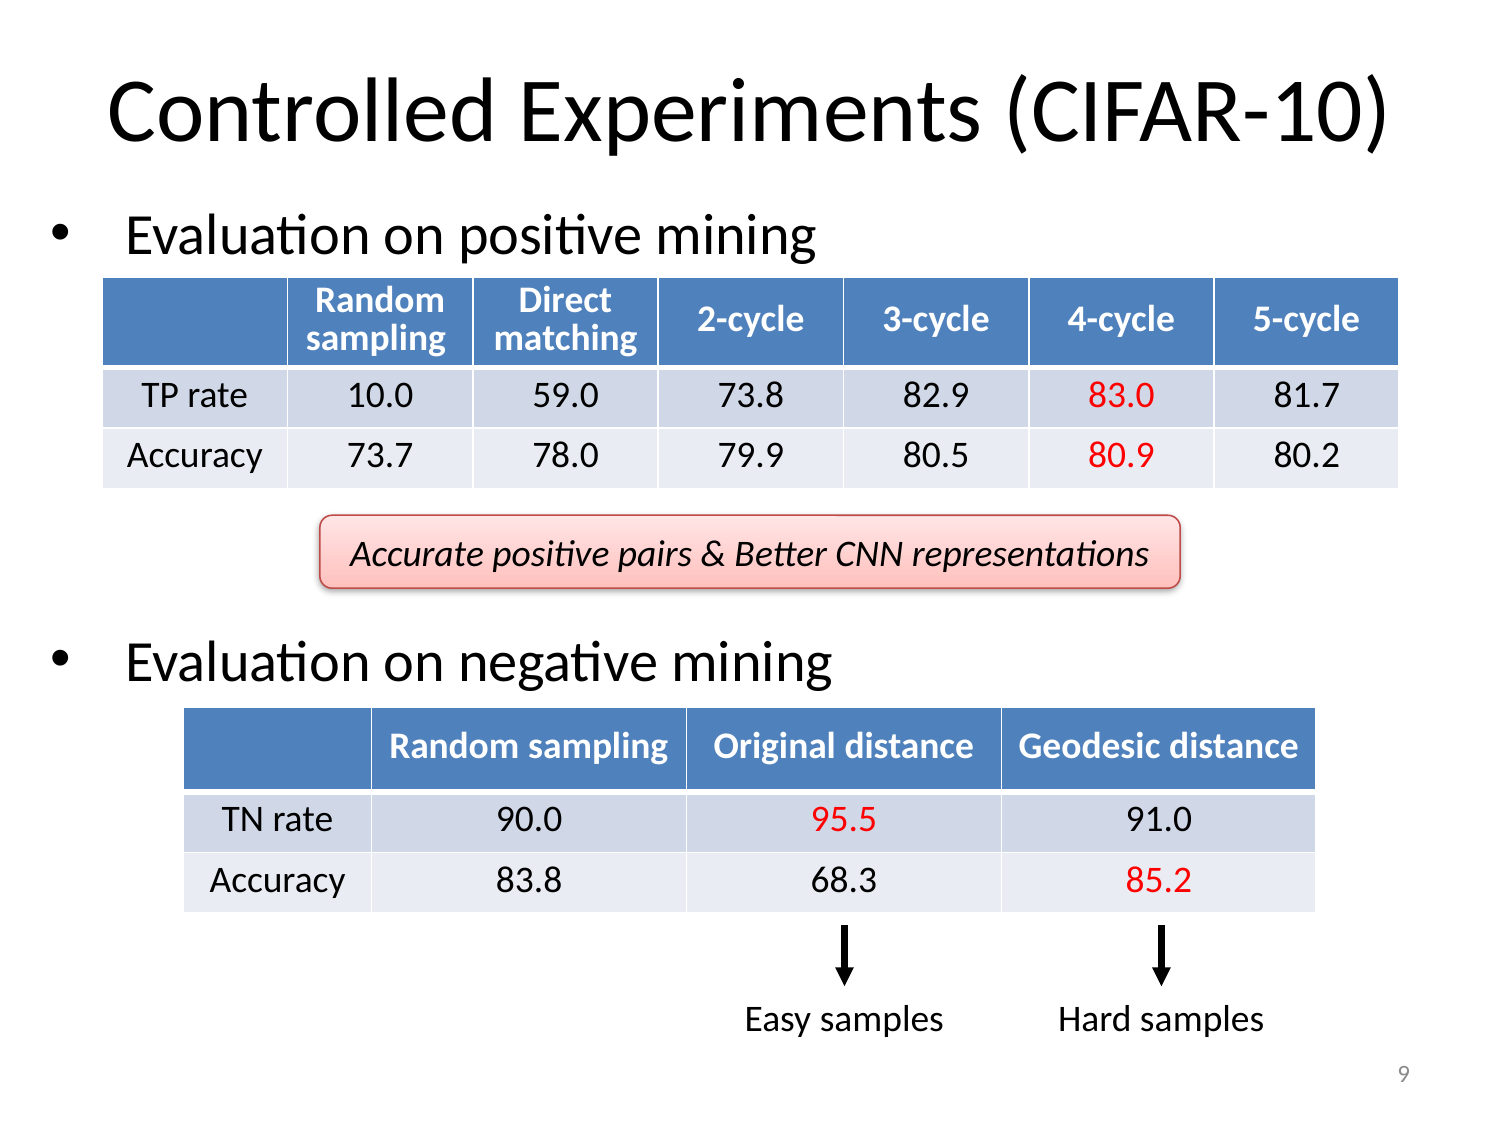

Controlled Experiments (CIFAR-10)
Evaluation on positive mining
|  | Random sampling | Direct matching | 2-cycle | 3-cycle | 4-cycle | 5-cycle |
| --- | --- | --- | --- | --- | --- | --- |
| TP rate | 10.0 | 59.0 | 73.8 | 82.9 | 83.0 | 81.7 |
| Accuracy | 73.7 | 78.0 | 79.9 | 80.5 | 80.9 | 80.2 |
Accurate positive pairs & Better CNN representations
Evaluation on negative mining
|  | Random sampling | Original distance | Geodesic distance |
| --- | --- | --- | --- |
| TN rate | 90.0 | 95.5 | 91.0 |
| Accuracy | 83.8 | 68.3 | 85.2 |
Easy samples
Hard samples
9